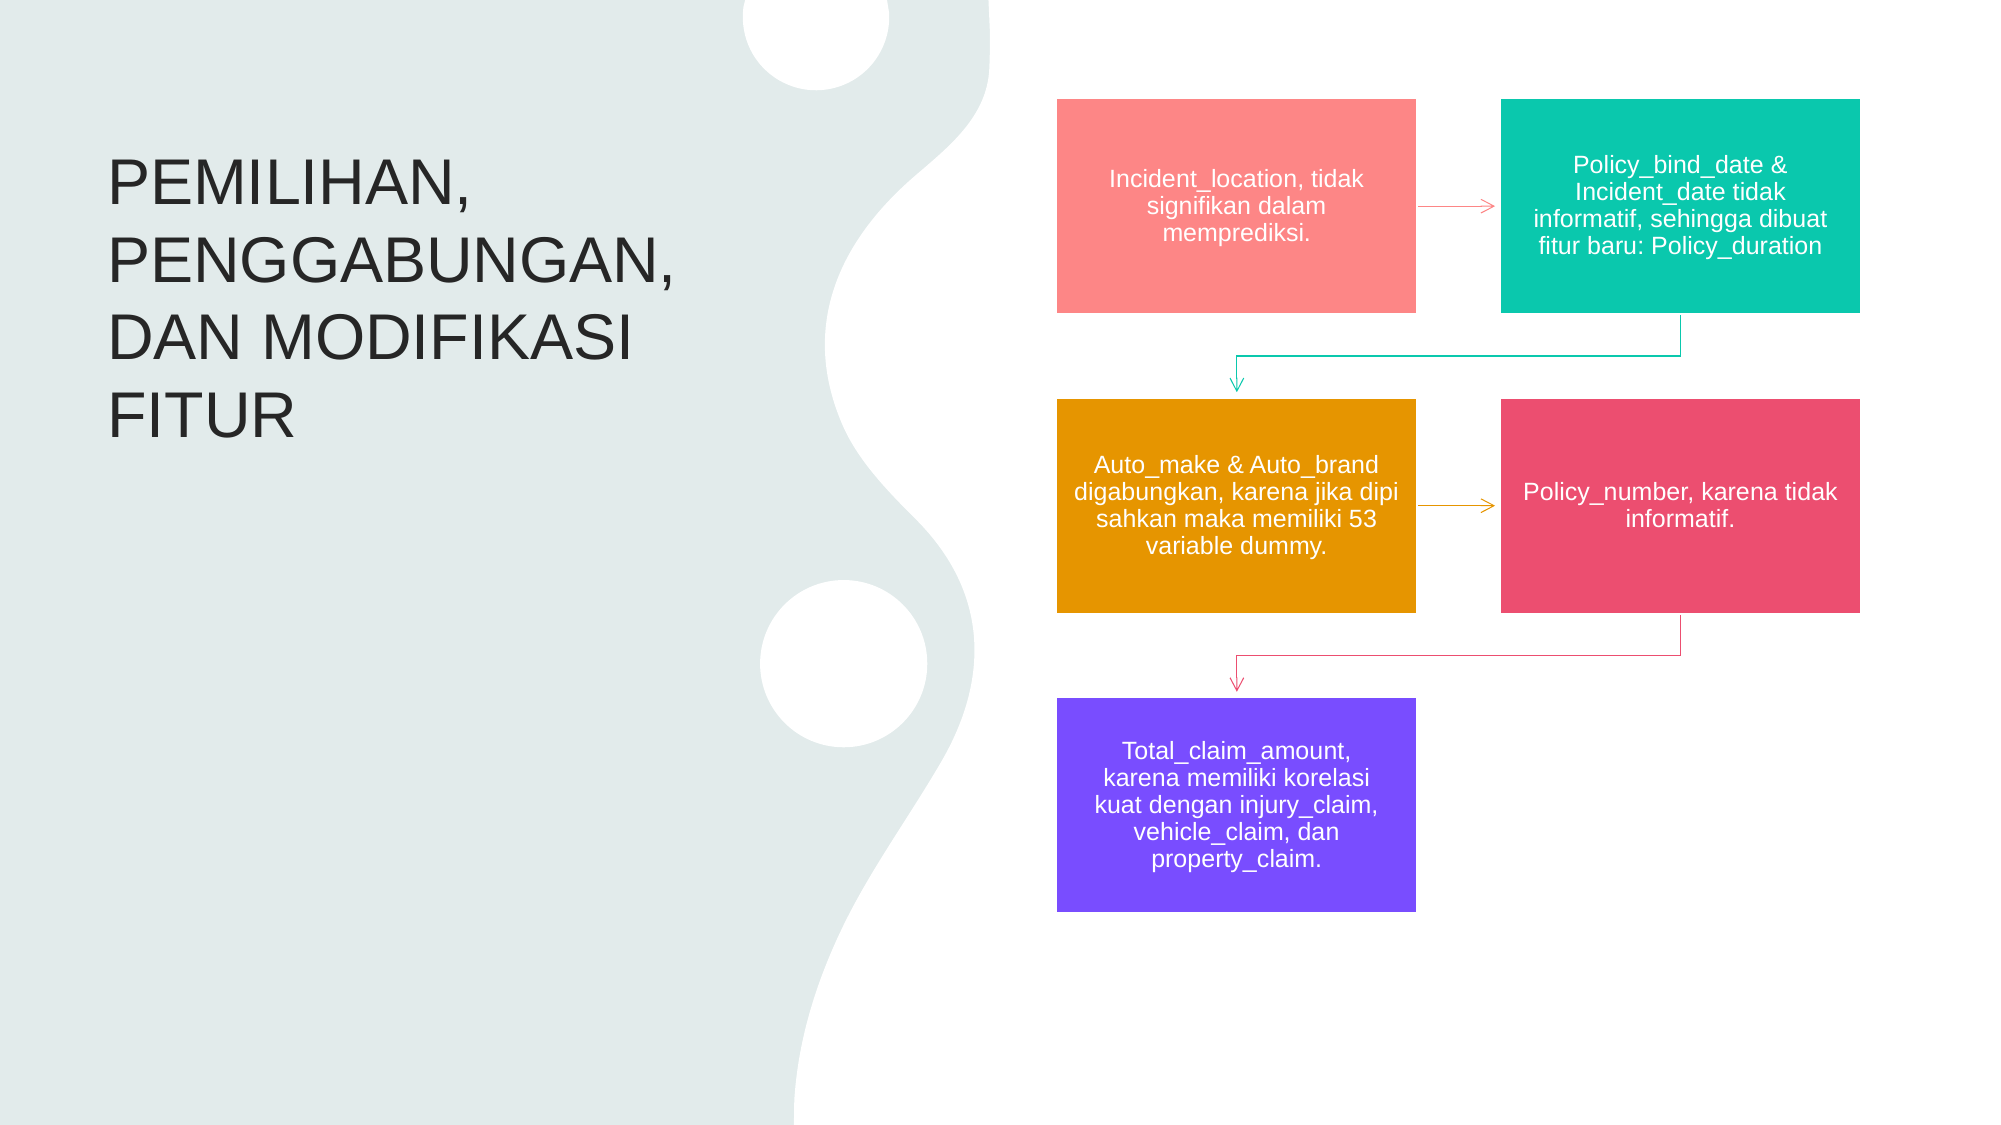

Incident_location, tidak signifikan dalam memprediksi.

Policy_bind_date & Incident_date tidak informatif, sehingga dibuat fitur baru: Policy_duration

Auto_make & Auto_brand digabungkan, karena jika dipisahkan maka memiliki 53 variable dummy.

Policy_number, karena tidak informatif.
Total_claim_amount, karena memiliki korelasi kuat dengan injury_claim, vehicle_claim, dan property_claim.
# PEMILIHAN, PENGGABUNGAN, DAN MODIFIKASI FITUR